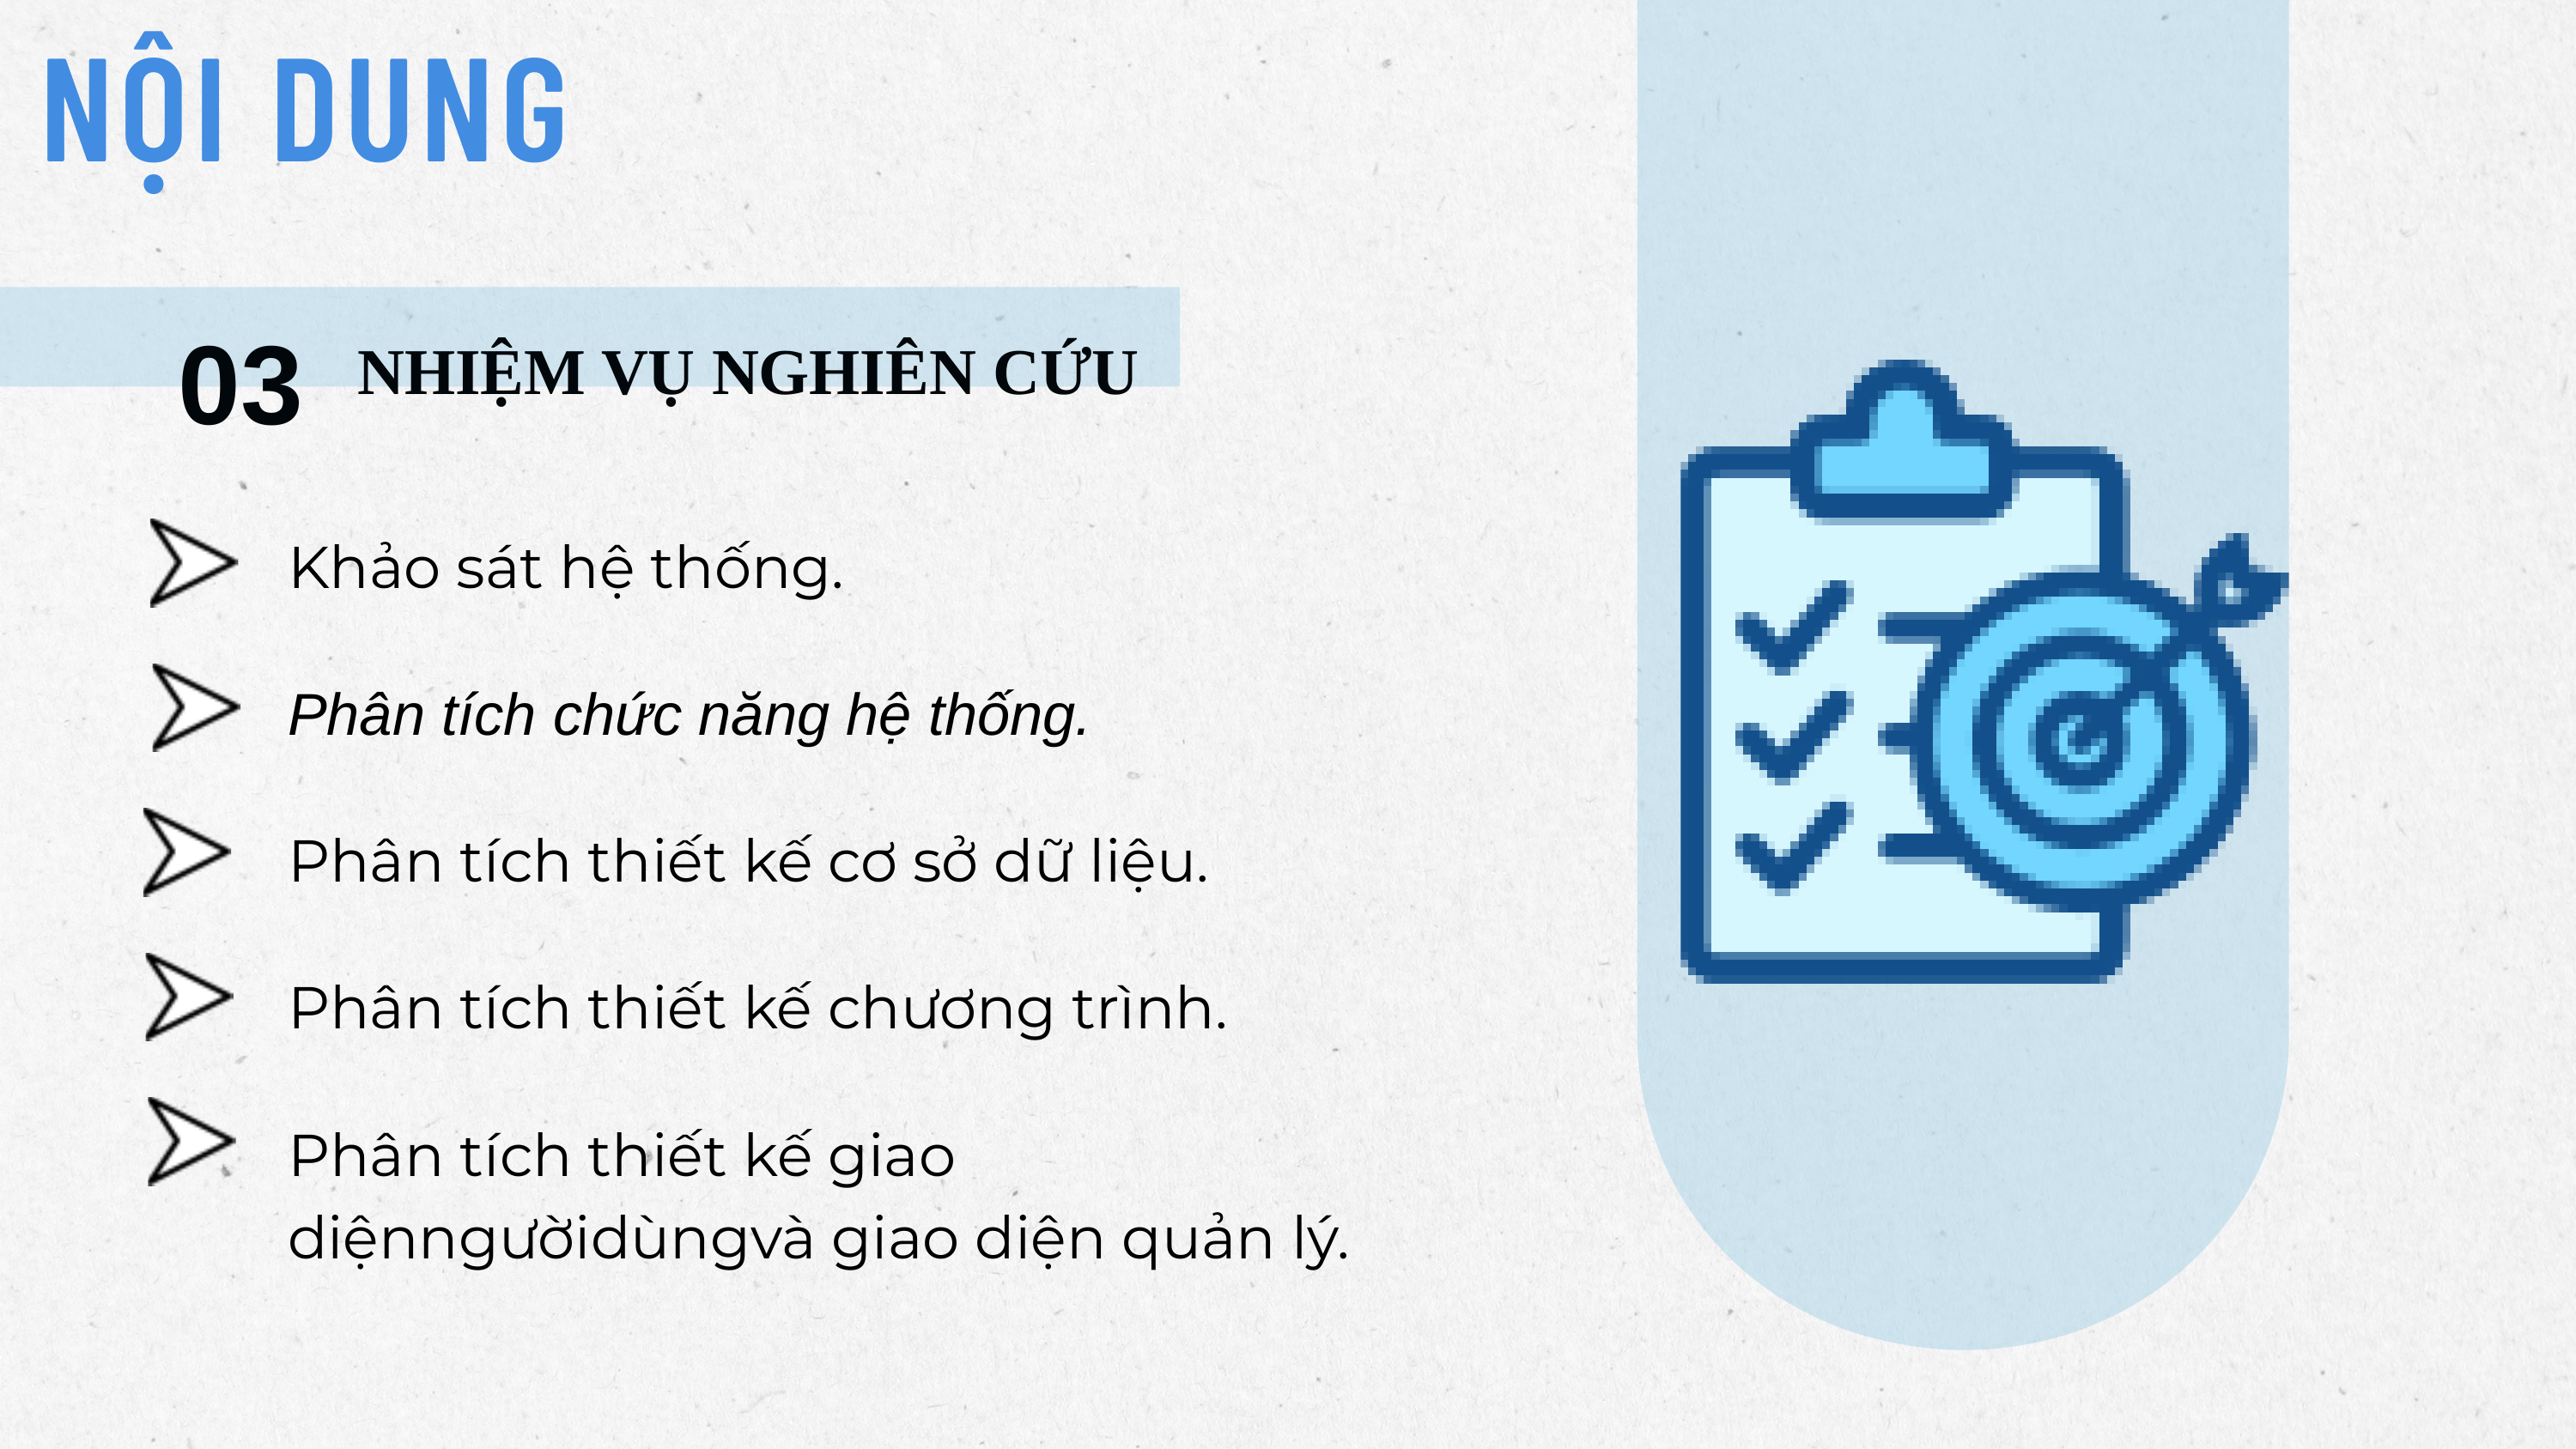

NỘI DUNG

03
NHIỆM VỤ NGHIÊN CỨU

Khảo sát hệ thống.

Phân tích chức năng hệ thống.

Phân tích thiết kế cơ sở dữ liệu.

Phân tích thiết kế chương trình.

Phân tích thiết kế giao diệnngườidùngvà giao diện quản lý.